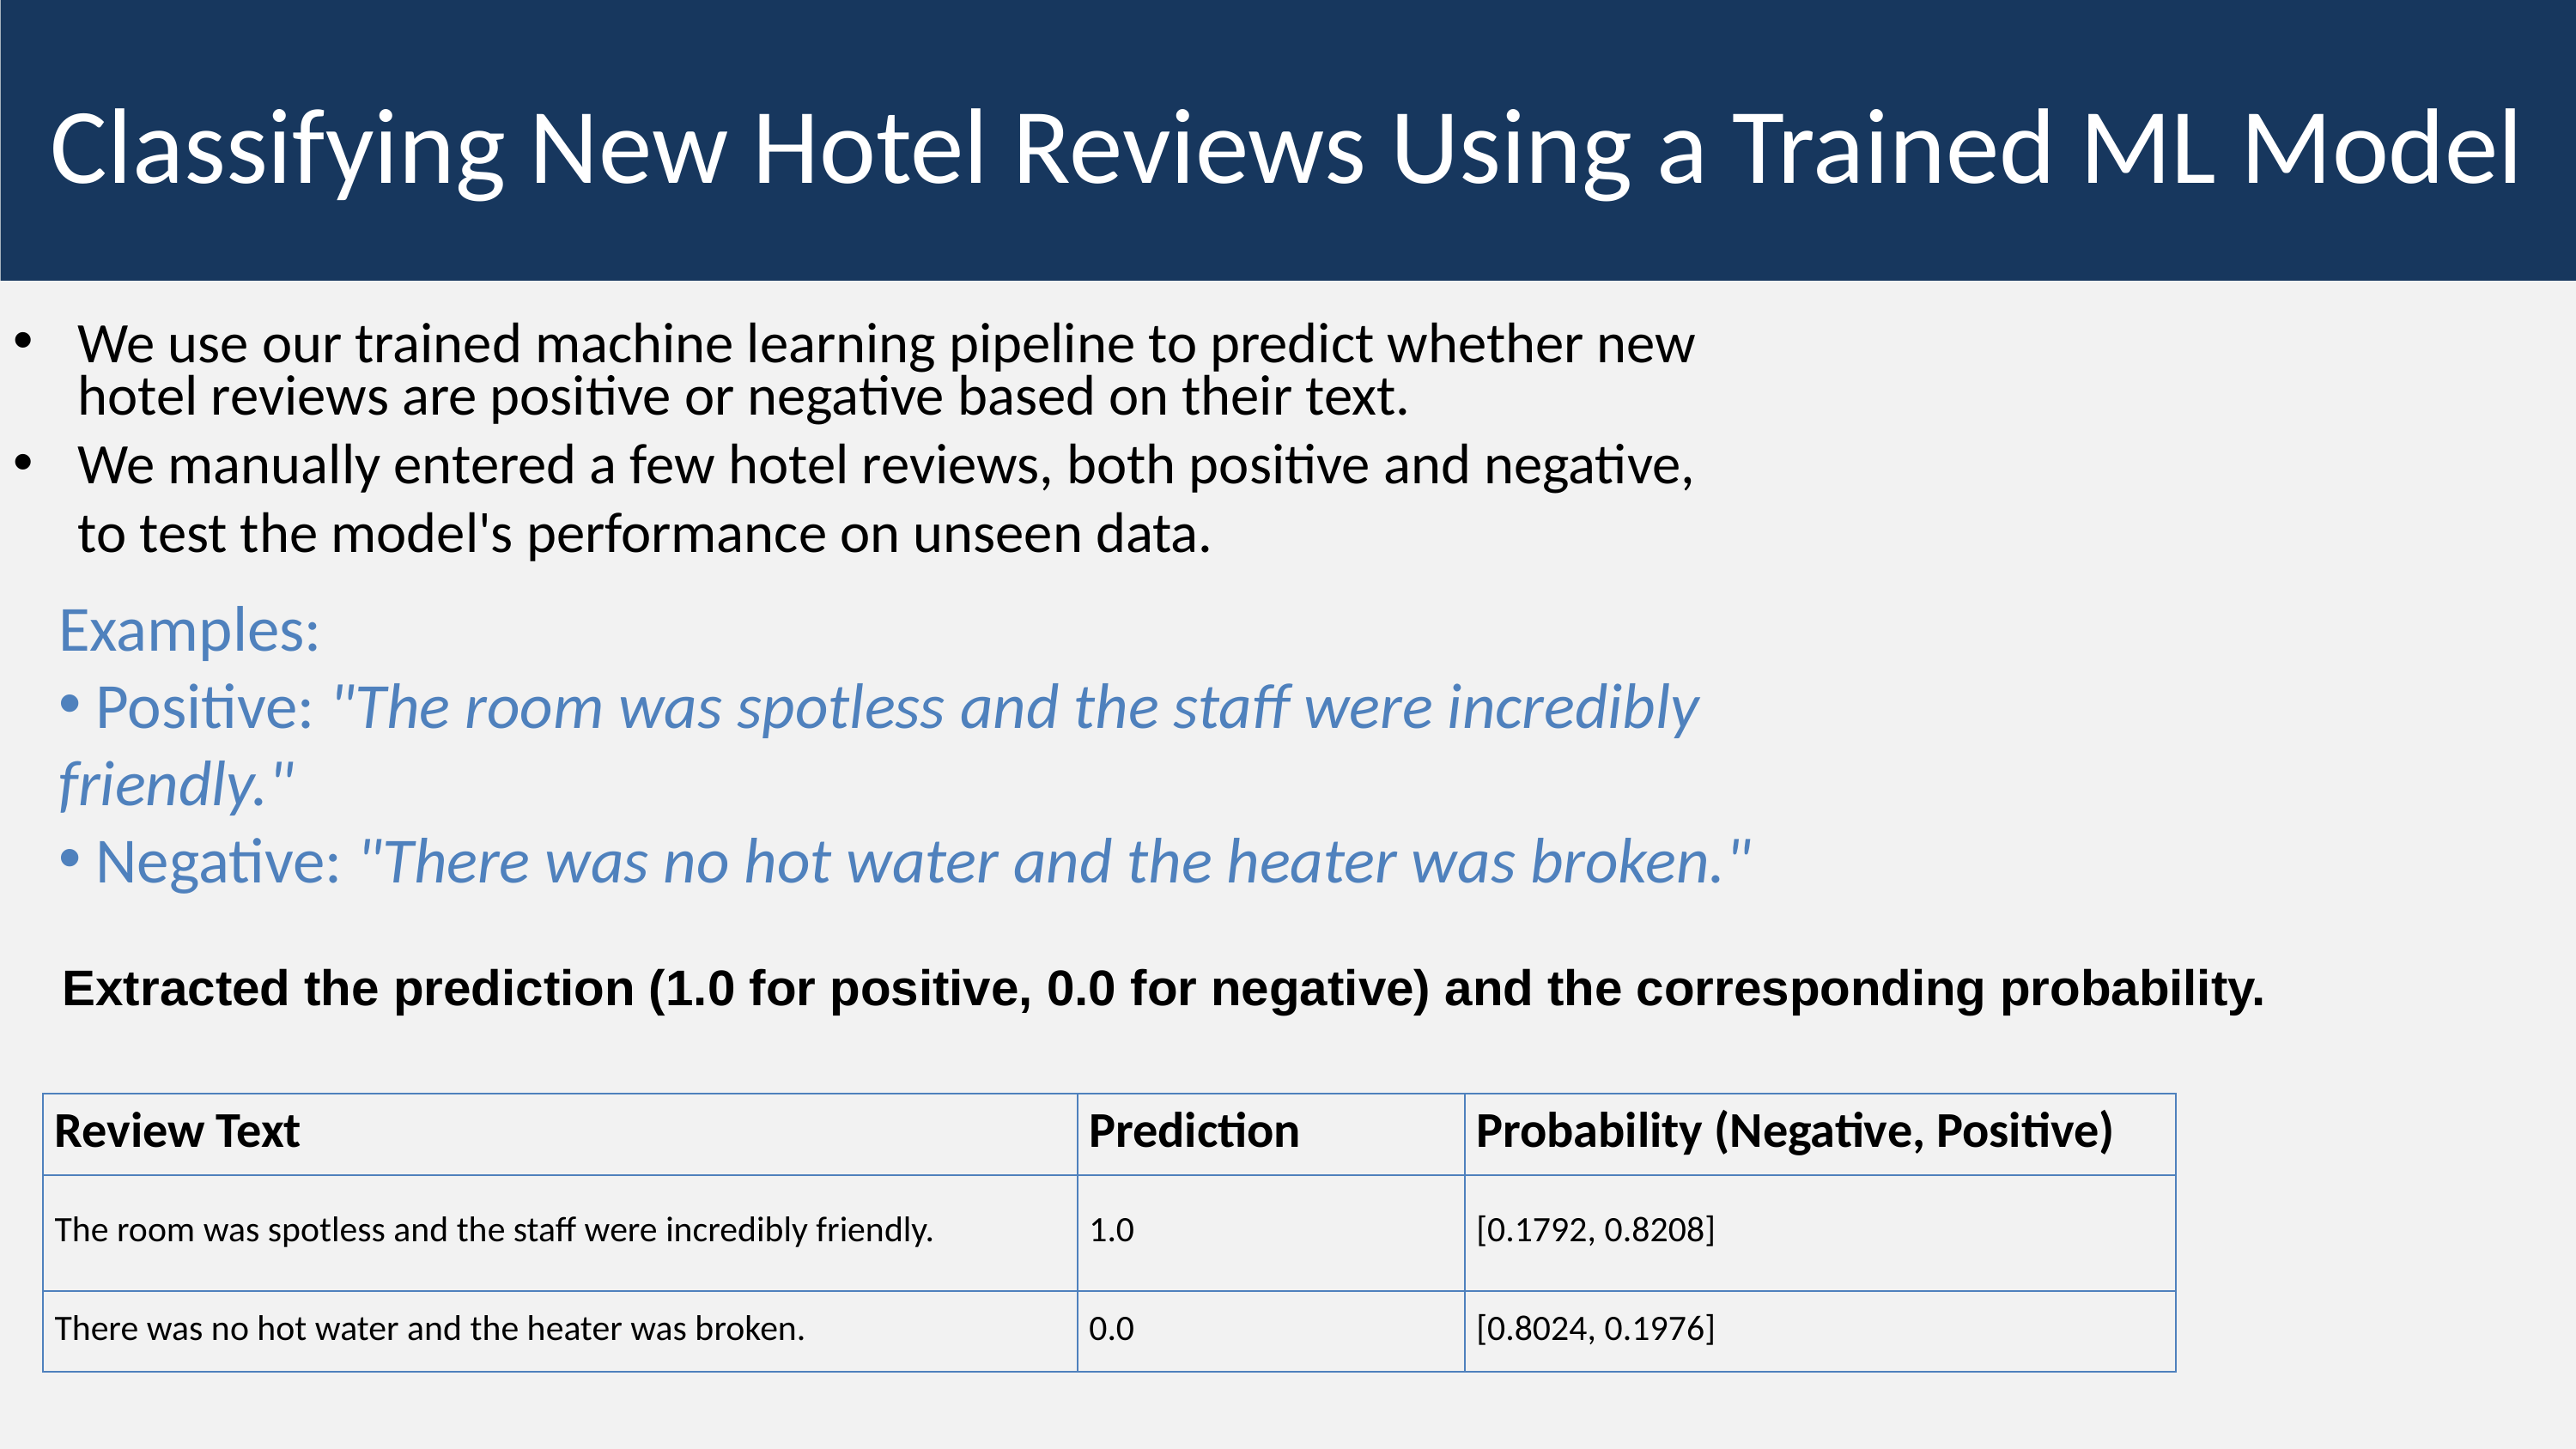

Classifying New Hotel Reviews Using a Trained ML Model
We use our trained machine learning pipeline to predict whether new hotel reviews are positive or negative based on their text.
We manually entered a few hotel reviews, both positive and negative, to test the model's performance on unseen data.

Examples:
 Positive: "The room was spotless and the staff were incredibly friendly."
 Negative: "There was no hot water and the heater was broken."
Extracted the prediction (1.0 for positive, 0.0 for negative) and the corresponding probability.

| Review Text | Prediction | Probability (Negative, Positive) |
| --- | --- | --- |
| The room was spotless and the staff were incredibly friendly. | 1.0 | [0.1792, 0.8208] |
| There was no hot water and the heater was broken. | 0.0 | [0.8024, 0.1976] |